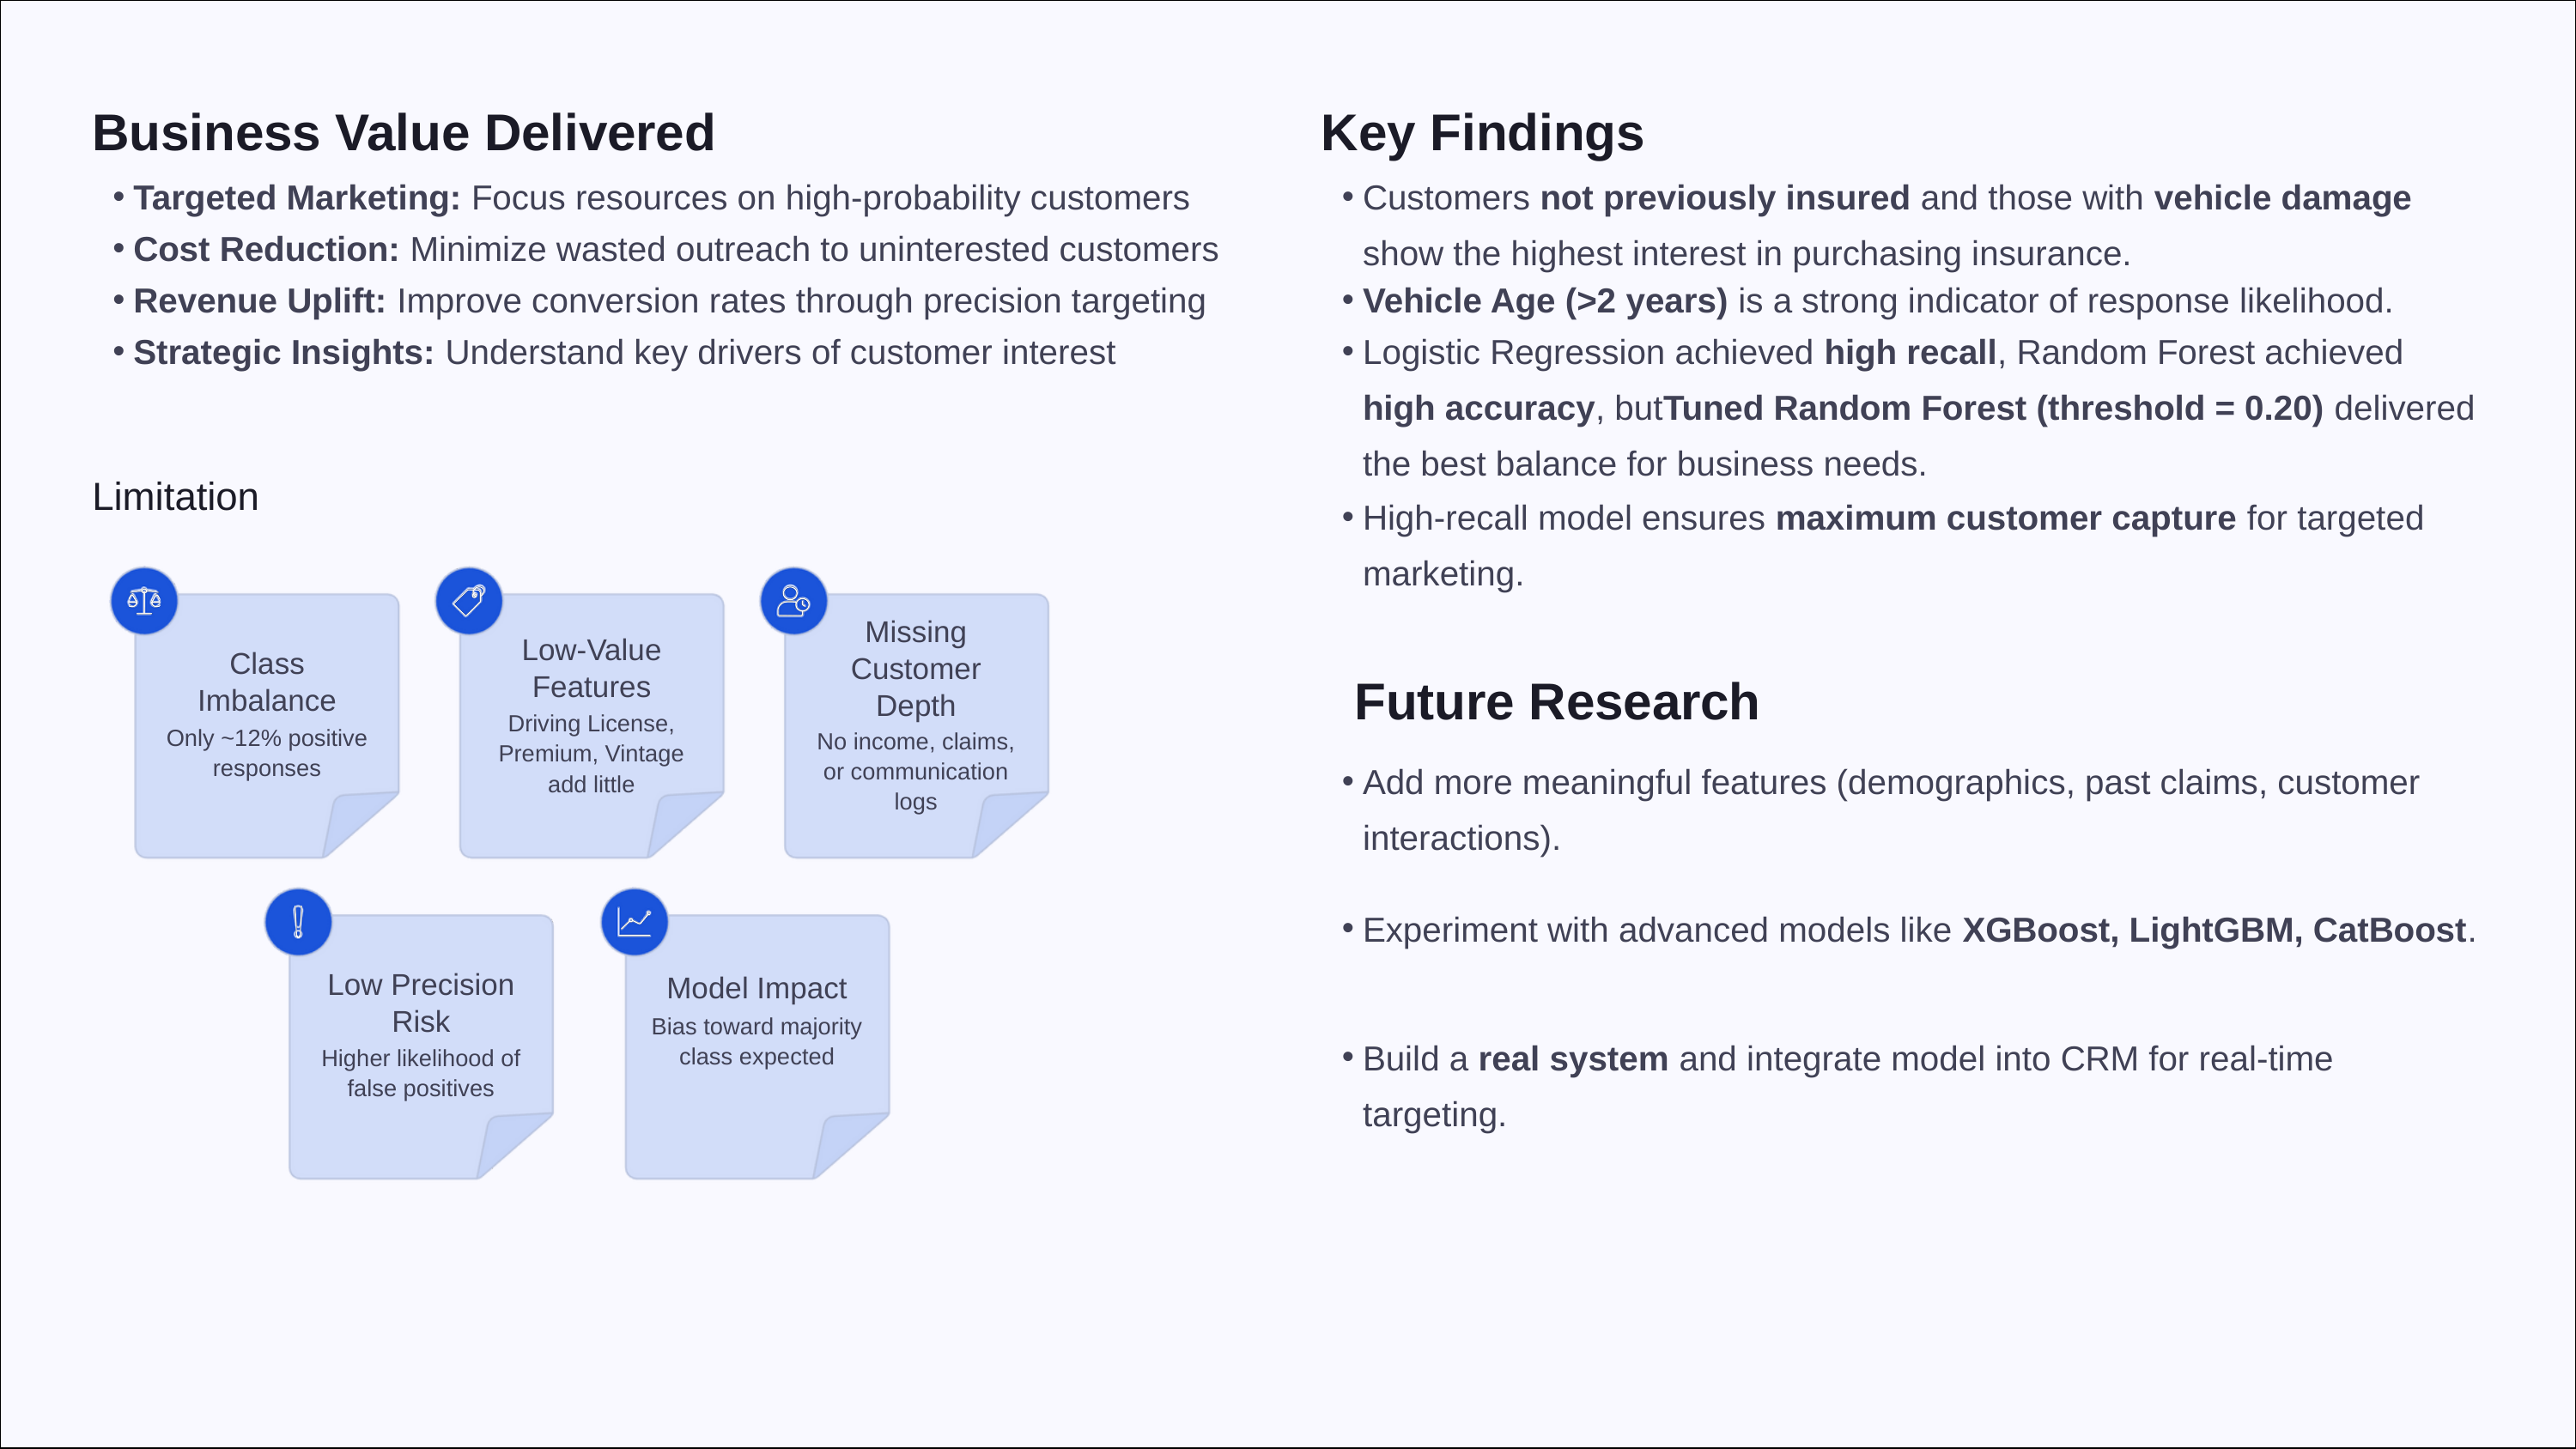

Business Value Delivered
Key Findings
Targeted Marketing: Focus resources on high-probability customers
Customers not previously insured and those with vehicle damage show the highest interest in purchasing insurance.
Cost Reduction: Minimize wasted outreach to uninterested customers
Revenue Uplift: Improve conversion rates through precision targeting
Vehicle Age (>2 years) is a strong indicator of response likelihood.
Strategic Insights: Understand key drivers of customer interest
Logistic Regression achieved high recall, Random Forest achieved high accuracy, butTuned Random Forest (threshold = 0.20) delivered the best balance for business needs.
Limitation
High-recall model ensures maximum customer capture for targeted marketing.

Missing Customer Depth
Low-Value Features
Class Imbalance
Future Research
Driving License, Premium, Vintage add little
Only ~12% positive responses
No income, claims, or communication logs
Add more meaningful features (demographics, past claims, customer interactions).
Experiment with advanced models like XGBoost, LightGBM, CatBoost.

Low Precision Risk
Model Impact
Bias toward majority class expected
Build a real system and integrate model into CRM for real-time targeting.
Higher likelihood of false positives